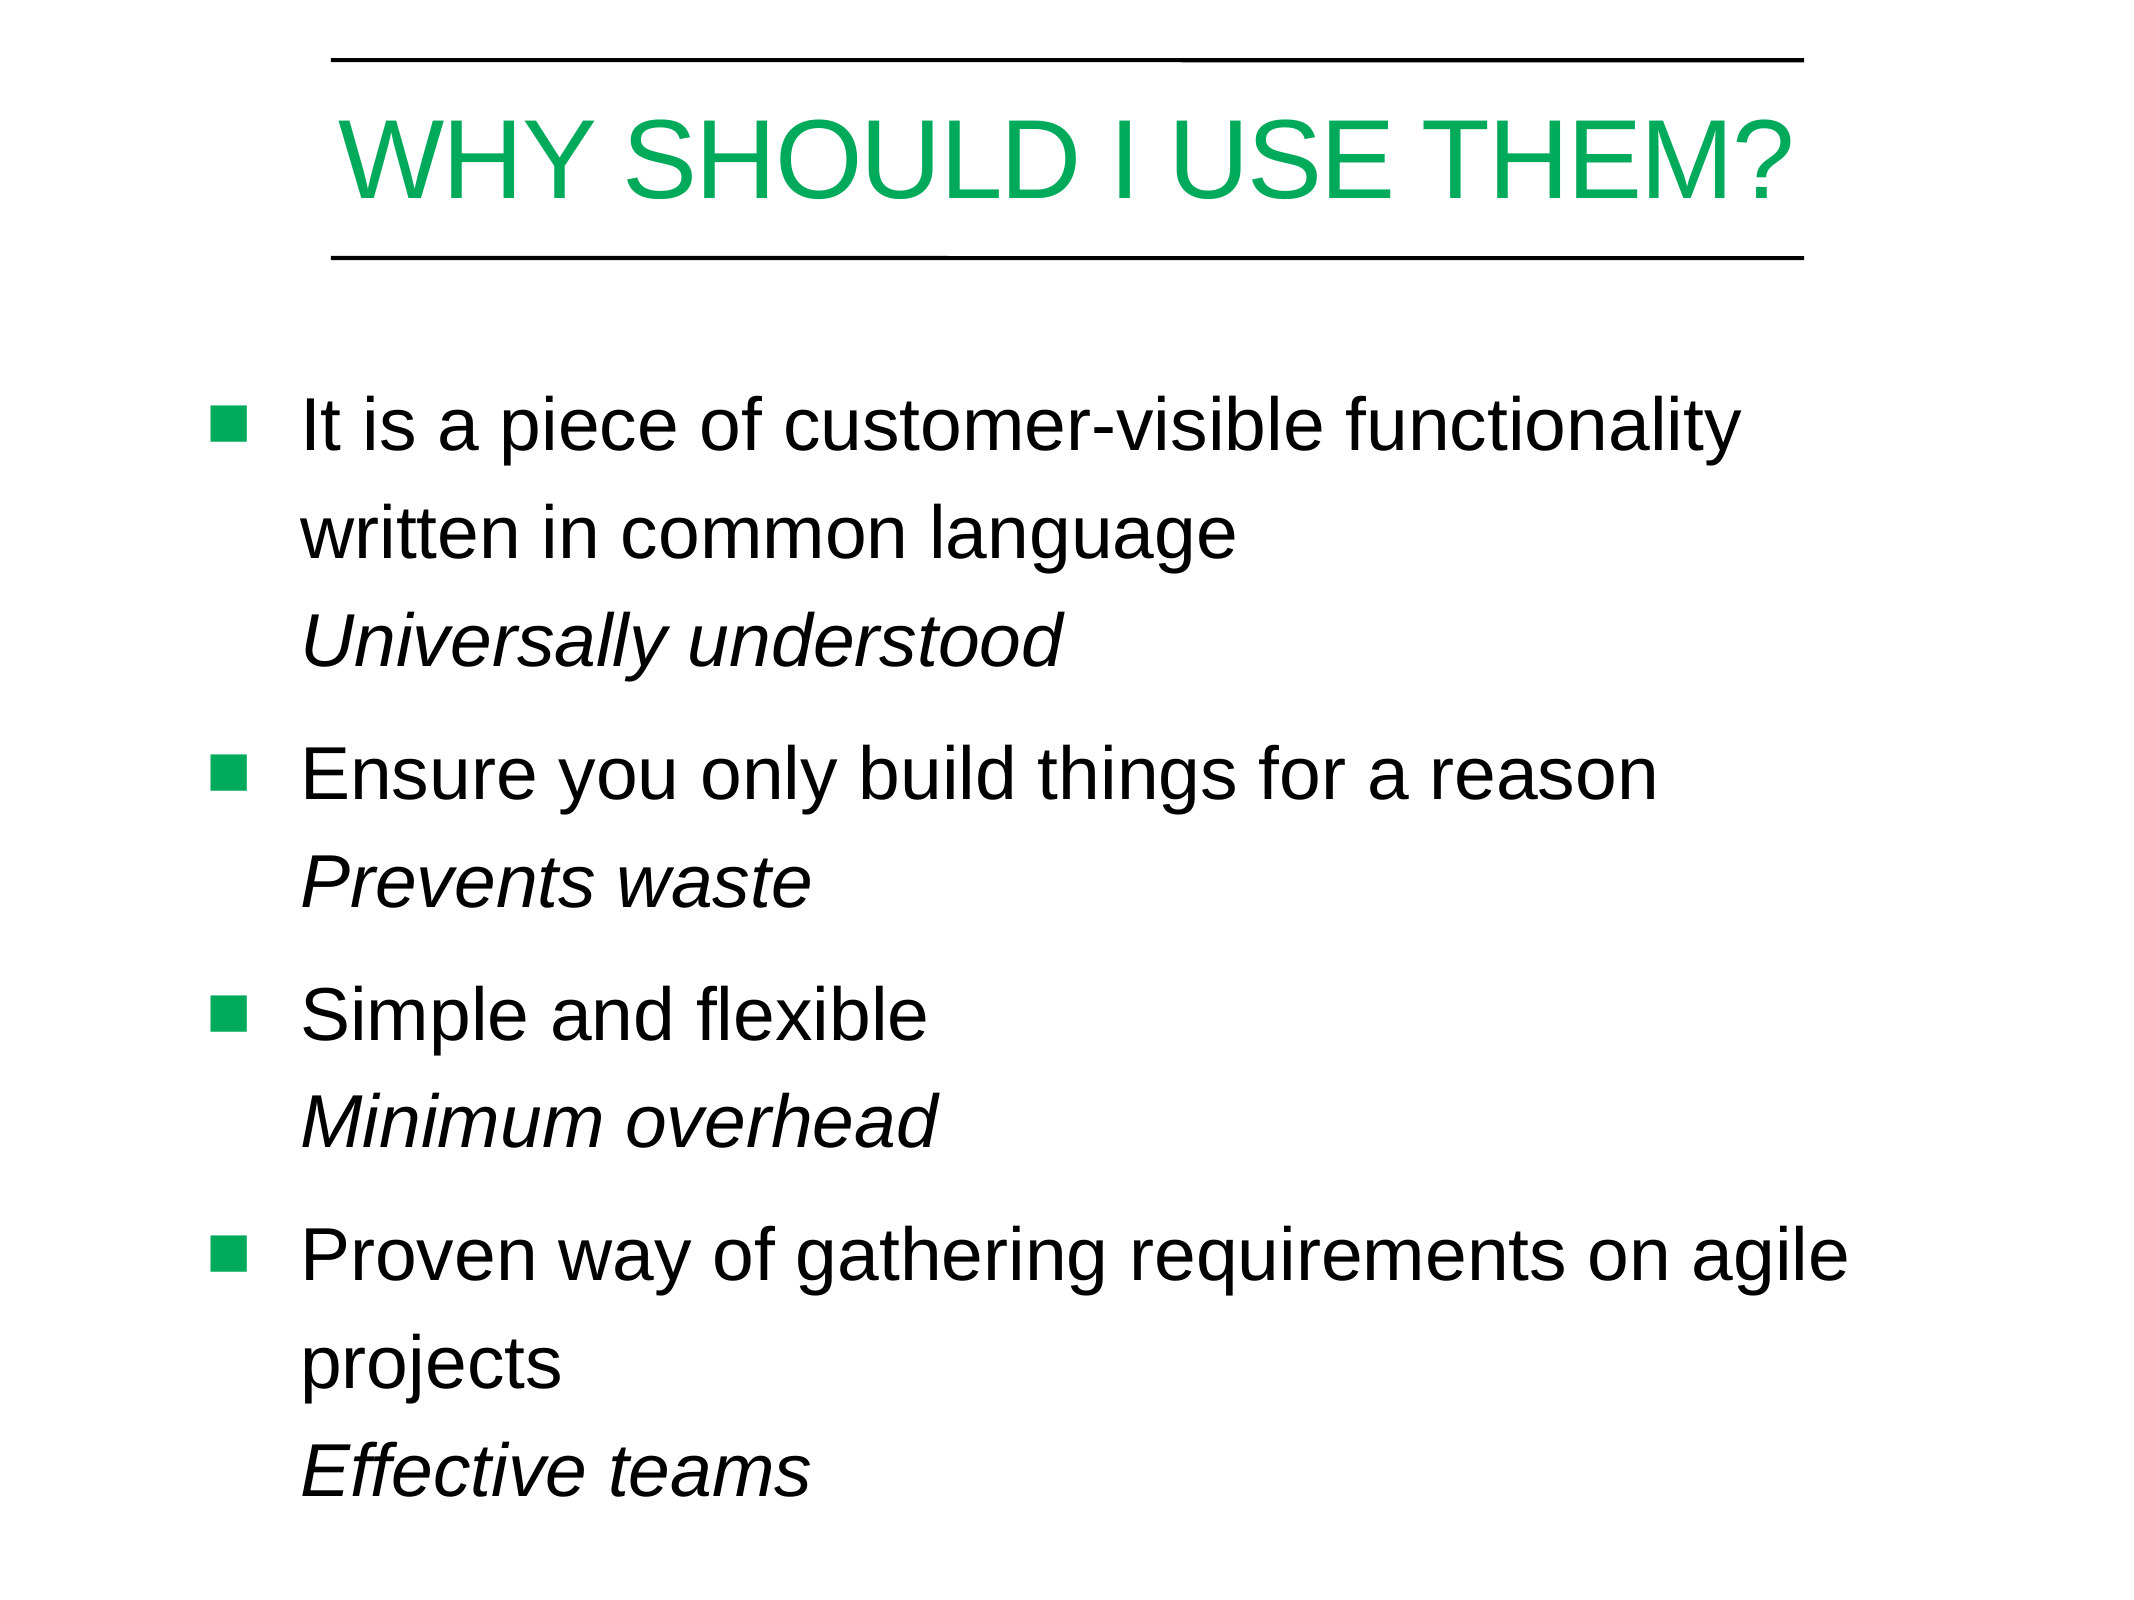

# Why should I use them?
It is a piece of customer-visible functionality written in common language
Universally understood
Ensure you only build things for a reason
Prevents waste
Simple and flexible
Minimum overhead
Proven way of gathering requirements on agile projects
Effective teams